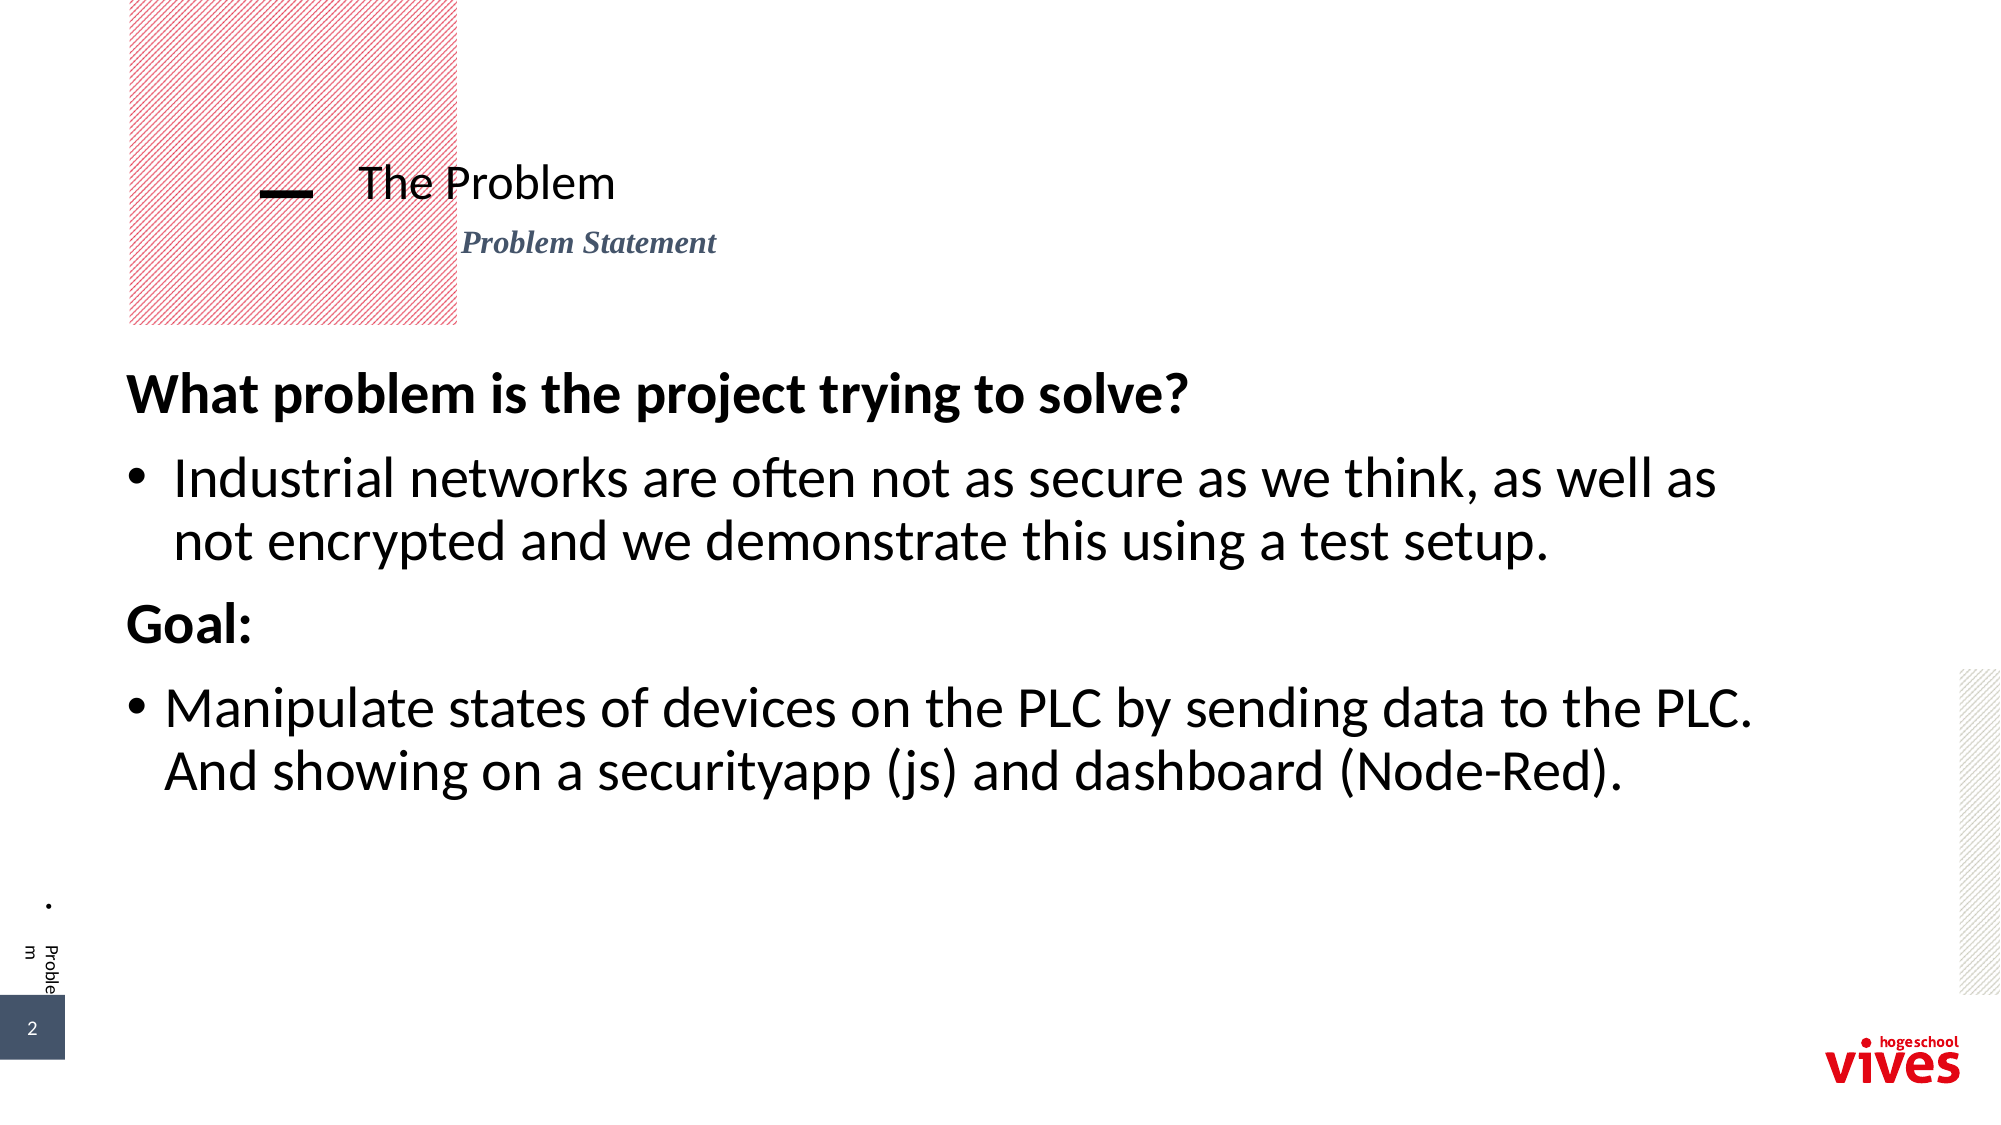

# The Problem
Problem Statement
What problem is the project trying to solve?
Industrial networks are often not as secure as we think, as well as not encrypted and we demonstrate this using a test setup.
Goal:
Manipulate states of devices on the PLC by sending data to the PLC. And showing on a securityapp (js) and dashboard (Node-Red).

Problem